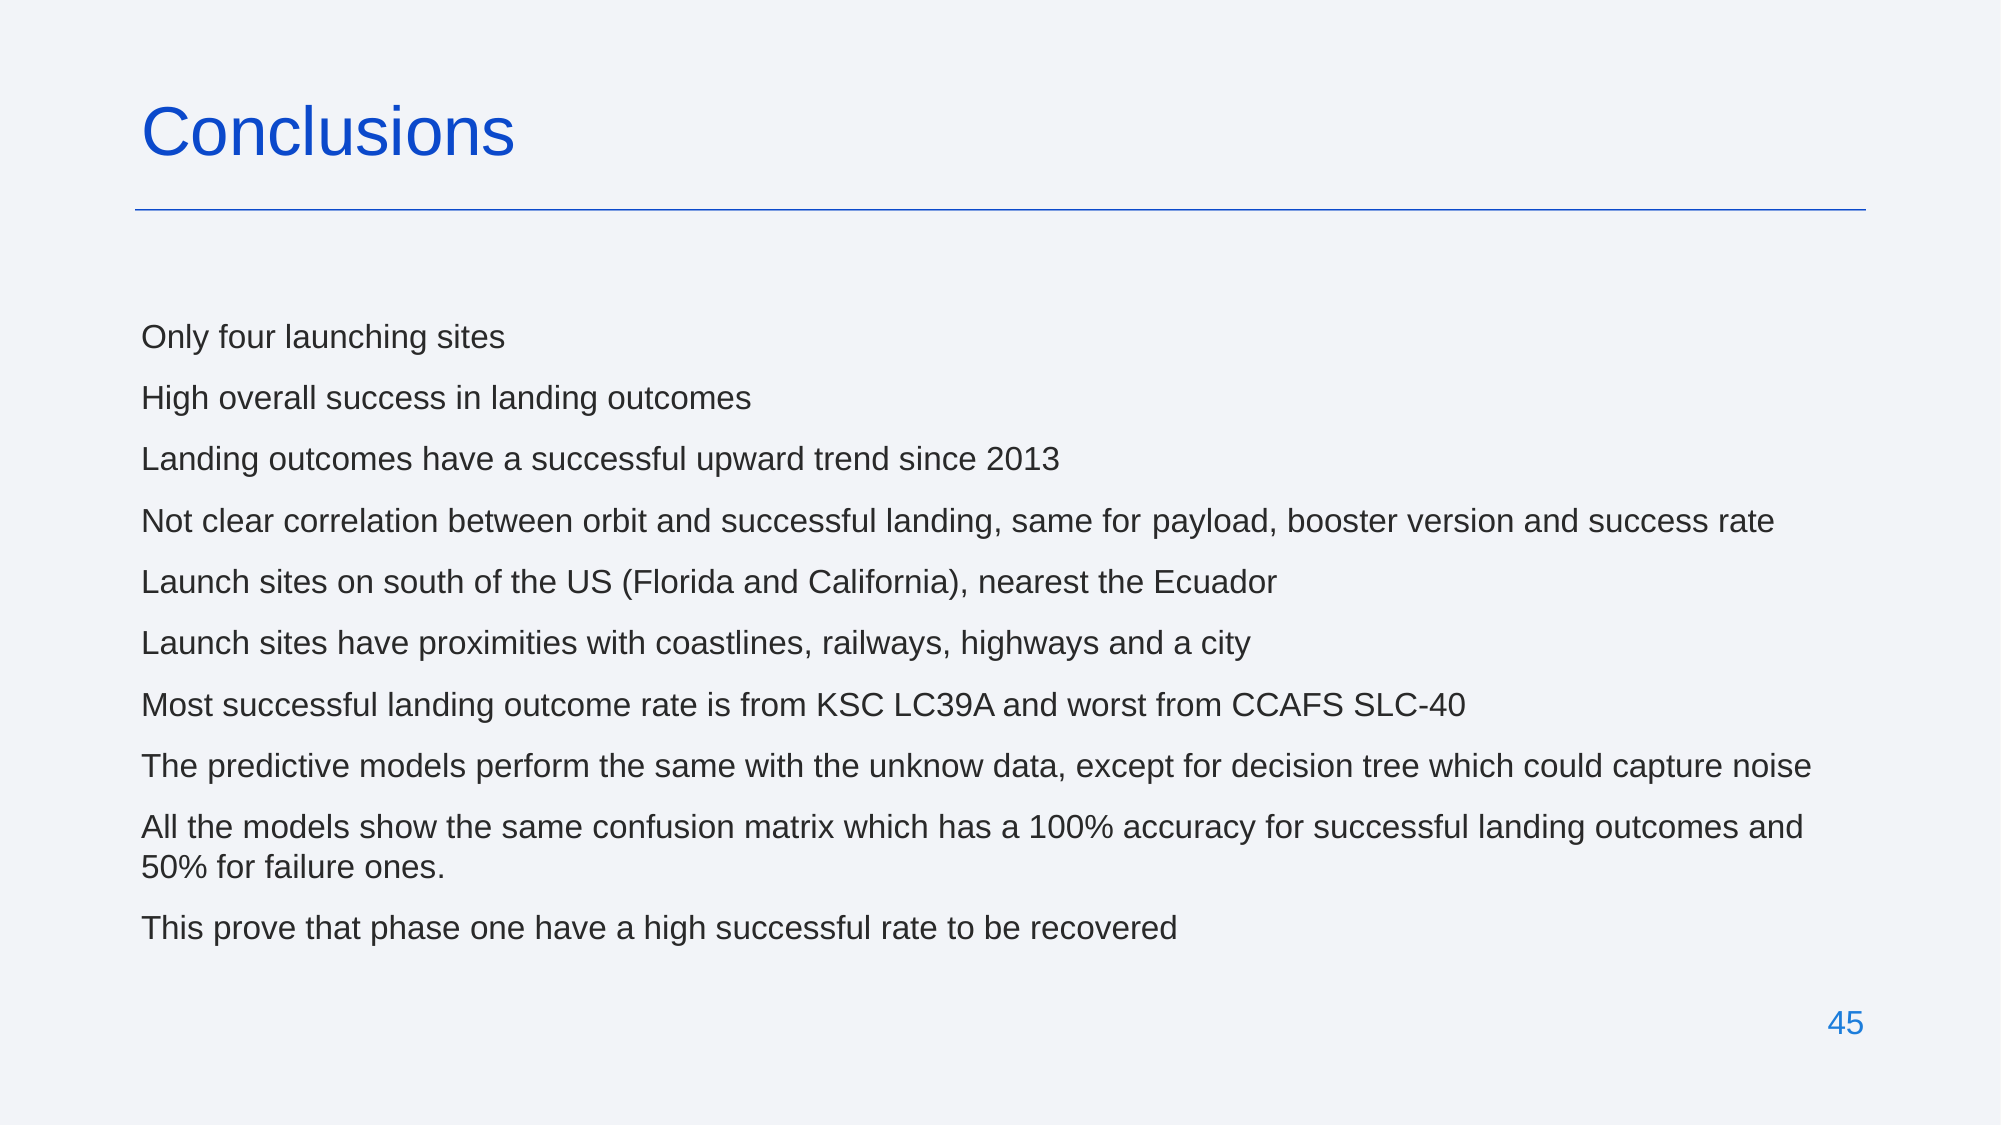

Conclusions
Only four launching sites
High overall success in landing outcomes
Landing outcomes have a successful upward trend since 2013
Not clear correlation between orbit and successful landing, same for payload, booster version and success rate
Launch sites on south of the US (Florida and California), nearest the Ecuador
Launch sites have proximities with coastlines, railways, highways and a city
Most successful landing outcome rate is from KSC LC39A and worst from CCAFS SLC-40
The predictive models perform the same with the unknow data, except for decision tree which could capture noise
All the models show the same confusion matrix which has a 100% accuracy for successful landing outcomes and 50% for failure ones.
This prove that phase one have a high successful rate to be recovered

45